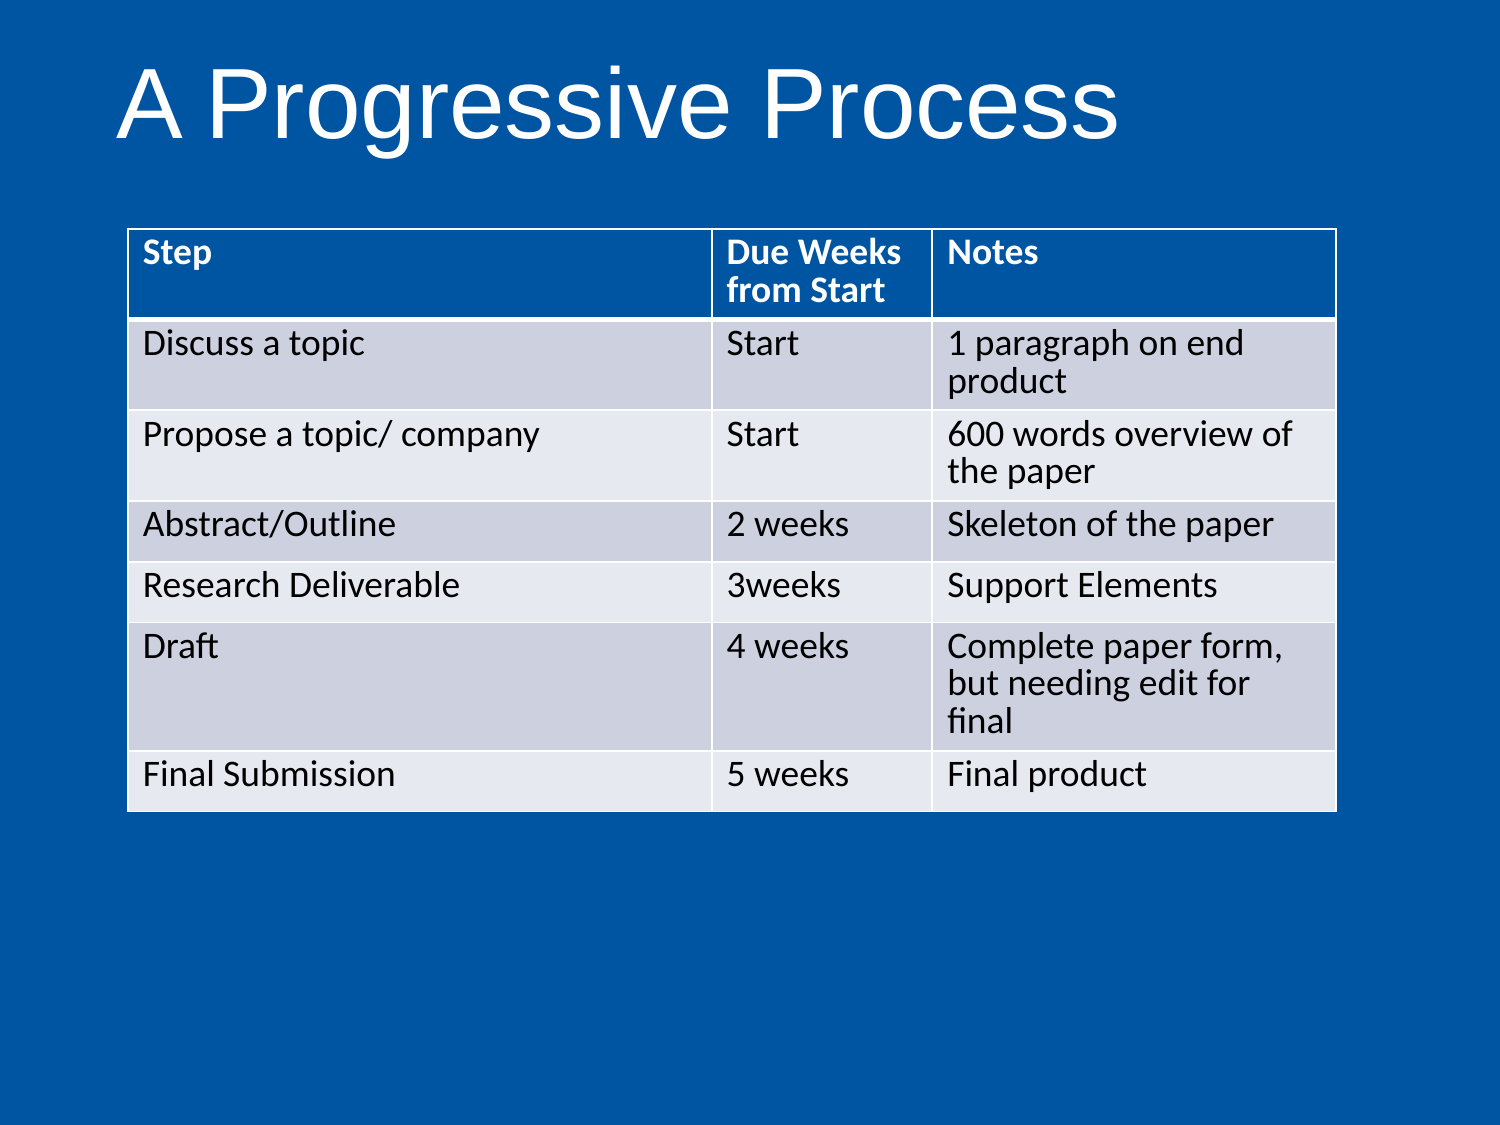

# A Progressive Process
| Step | Due Weeks from Start | Notes |
| --- | --- | --- |
| Discuss a topic | Start | 1 paragraph on end product |
| Propose a topic/ company | Start | 600 words overview of the paper |
| Abstract/Outline | 2 weeks | Skeleton of the paper |
| Research Deliverable | 3weeks | Support Elements |
| Draft | 4 weeks | Complete paper form, but needing edit for final |
| Final Submission | 5 weeks | Final product |